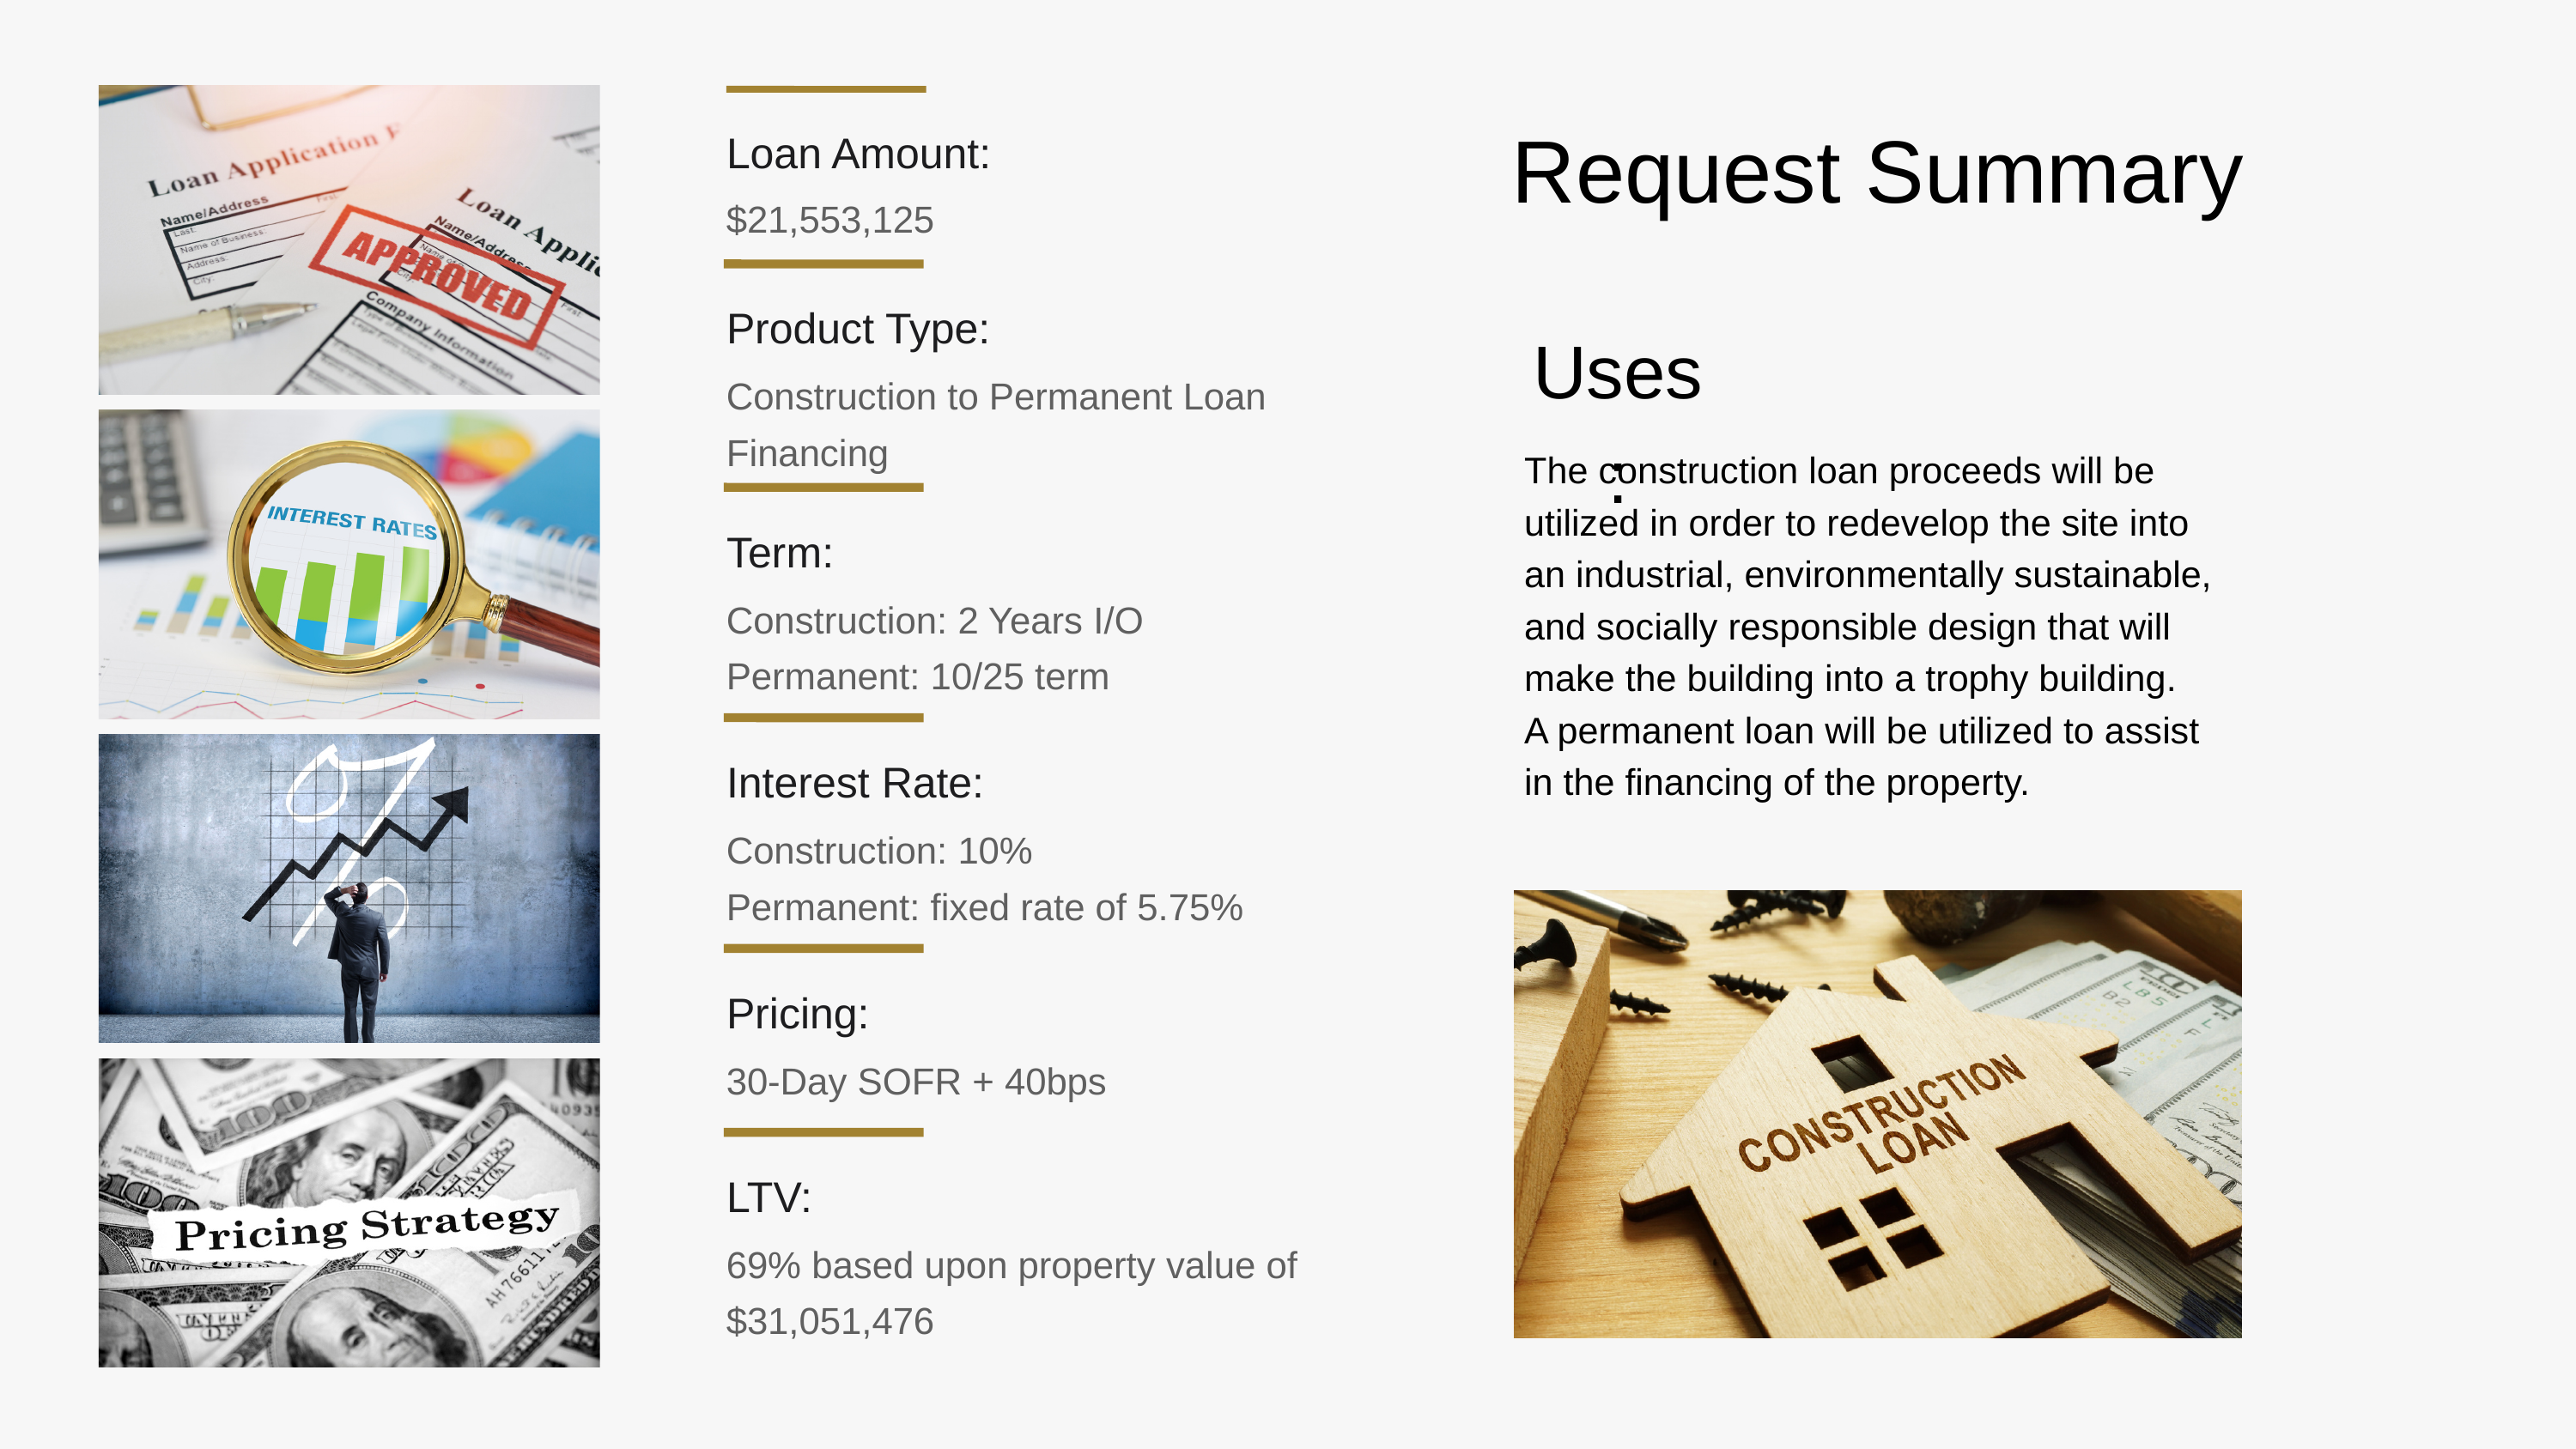

Request Summary
Loan Amount:
$21,553,125

Product Type:
Construction to Permanent Loan Financing
Uses:

The construction loan proceeds will be utilized in order to redevelop the site into an industrial, environmentally sustainable, and socially responsible design that will make the building into a trophy building.
A permanent loan will be utilized to assist in the financing of the property.

Term:
Construction: 2 Years I/O
Permanent: 10/25 term

Interest Rate:
Construction: 10%
Permanent: fixed rate of 5.75%

Pricing:
30-Day SOFR + 40bps

LTV:
69% based upon property value of $31,051,476